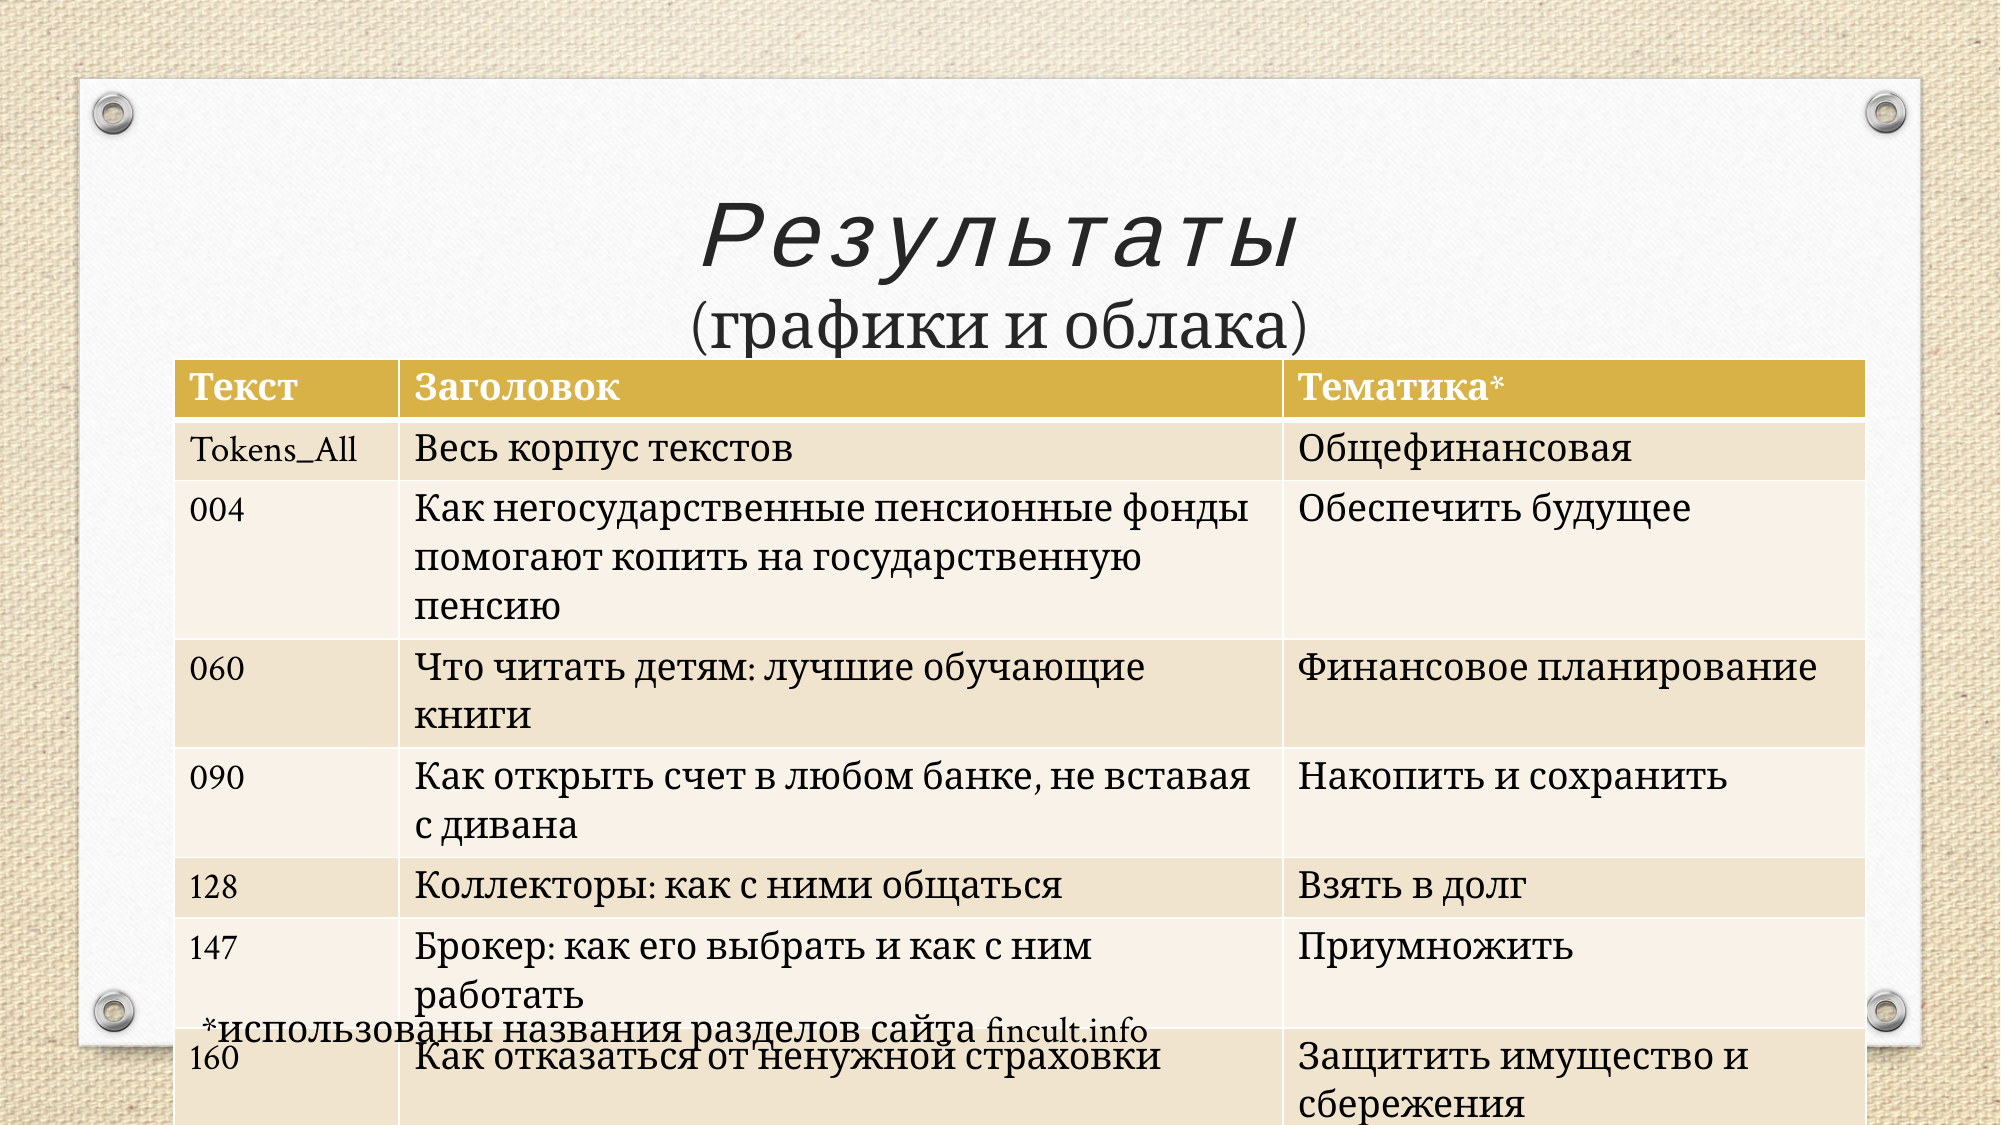

# Результаты (графики и облака)
| Текст | Заголовок | Тематика\* |
| --- | --- | --- |
| Tokens\_All | Весь корпус текстов | Общефинансовая |
| 004 | Как негосударственные пенсионные фонды помогают копить на государственную пенсию | Обеспечить будущее |
| 060 | Что читать детям: лучшие обучающие книги | Финансовое планирование |
| 090 | Как открыть счет в любом банке, не вставая с дивана | Накопить и сохранить |
| 128 | Коллекторы: как с ними общаться | Взять в долг |
| 147 | Брокер: как его выбрать и как с ним работать | Приумножить |
| 160 | Как отказаться от ненужной страховки | Защитить имущество и сбережения |
| 183 | С чего начать свой бизнес: стратегия | Начать бизнес |
| 201 | Финансовая пирамида: как ее распознать | Осторожно: мошенники! |
*использованы названия разделов сайта fincult.info